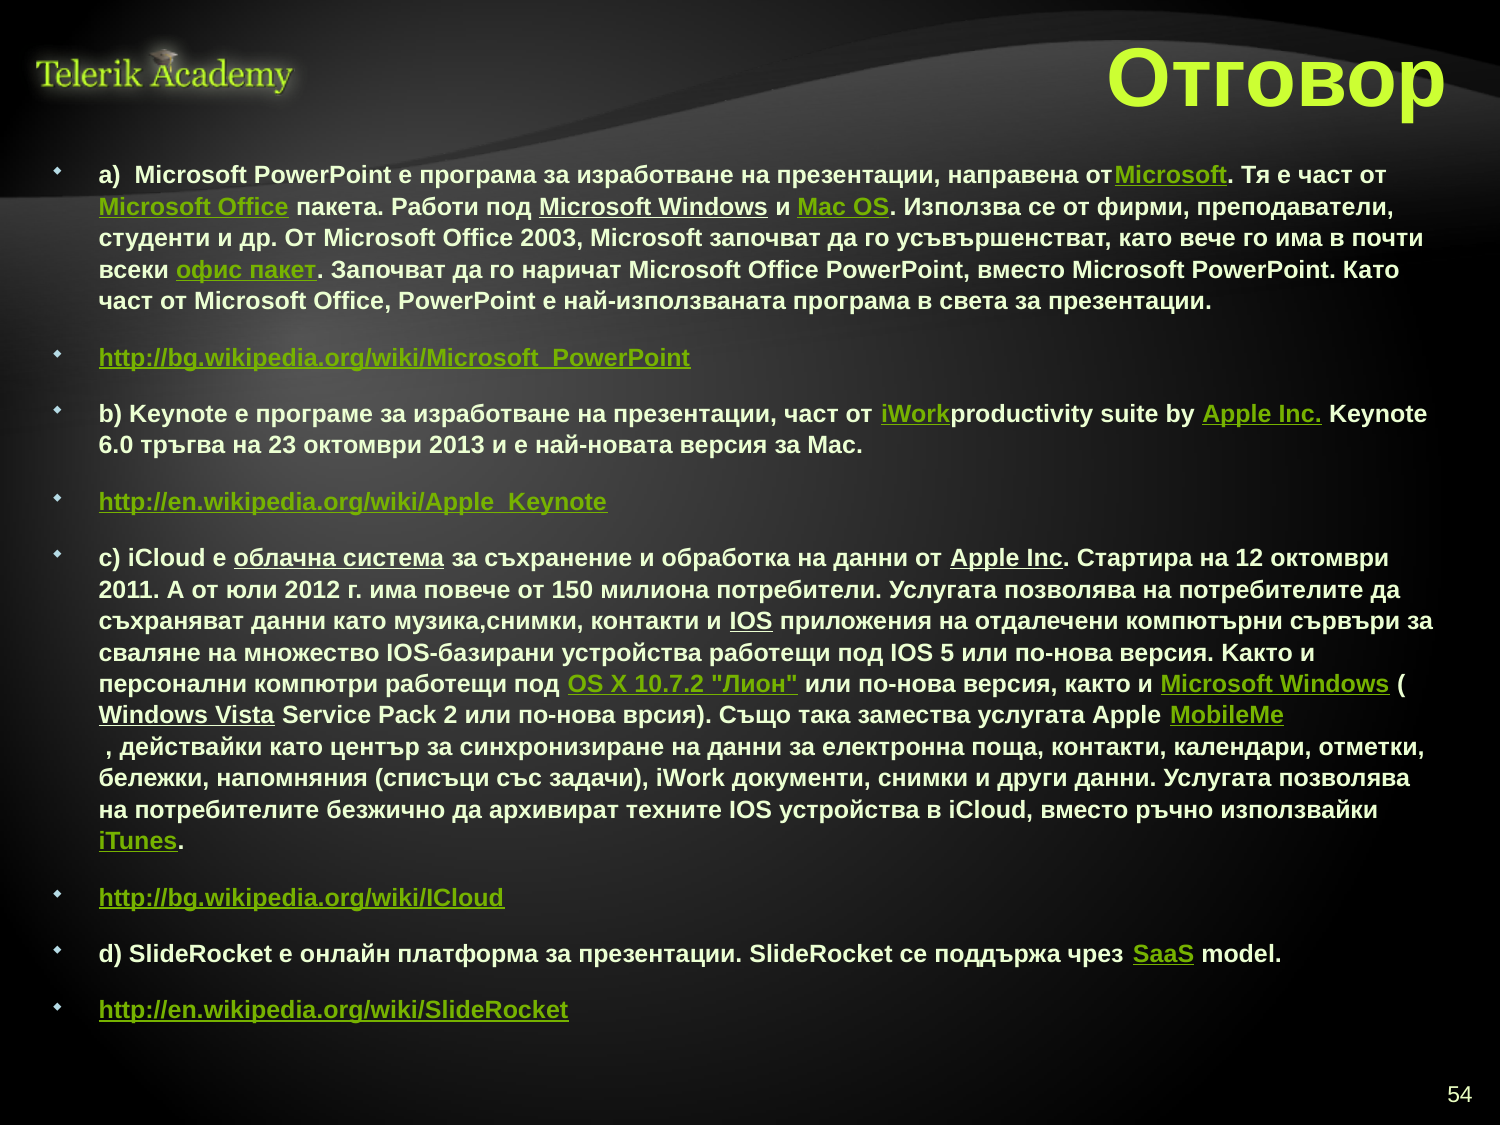

# Отговор
a)  Microsoft PowerPoint е програма за изработване на презентации, направена отMicrosoft. Тя е част от Microsoft Office пакета. Работи под Microsoft Windows и Mac OS. Използва се от фирми, преподаватели, студенти и др. От Microsoft Office 2003, Microsoft започват да го усъвършенстват, като вече го има в почти всеки офис пакет. Започват да го наричат Microsoft Office PowerPoint, вместо Microsoft PowerPoint. Като част от Microsoft Office, PowerPoint е най-използваната програма в света за презентации.
http://bg.wikipedia.org/wiki/Microsoft_PowerPoint
b) Keynote е програме за изработване на презентации, част от iWorkproductivity suite by Apple Inc. Keynote 6.0 тръгва на 23 октомври 2013 и е най-новата версия за Mac.
http://en.wikipedia.org/wiki/Apple_Keynote
c) iCloud е облачна система за съхранение и обработка на данни от Apple Inc. Стартира на 12 октомври 2011. А от юли 2012 г. има повече от 150 милиона потребители.  Услугата позволява на потребителите да съхраняват данни като музика,снимки, контакти и IOS приложения на отдалечени компютърни сървъри за сваляне на множество IOS-базирани устройства работещи под IOS 5 или по-нова версия. Kакто и персонални компютри работещи под OS X 10.7.2 "Лион" или по-нова версия, както и Microsoft Windows (Windows Vista Service Pack 2 или по-нова врсия). Също така замества услугата Apple MobileMe , действайки като център за синхронизиране на данни за електронна поща, контакти, календари, отметки, бележки, напомняния (списъци със задачи), iWork документи, снимки и други данни. Услугата позволява на потребителите безжично да архивират техните IOS устройства в iCloud, вместо ръчно използвайки iTunes.
http://bg.wikipedia.org/wiki/ICloud
d) SlideRocket е онлайн платформа за презентации. SlideRocket се поддържа чрез SaaS model.
http://en.wikipedia.org/wiki/SlideRocket

54